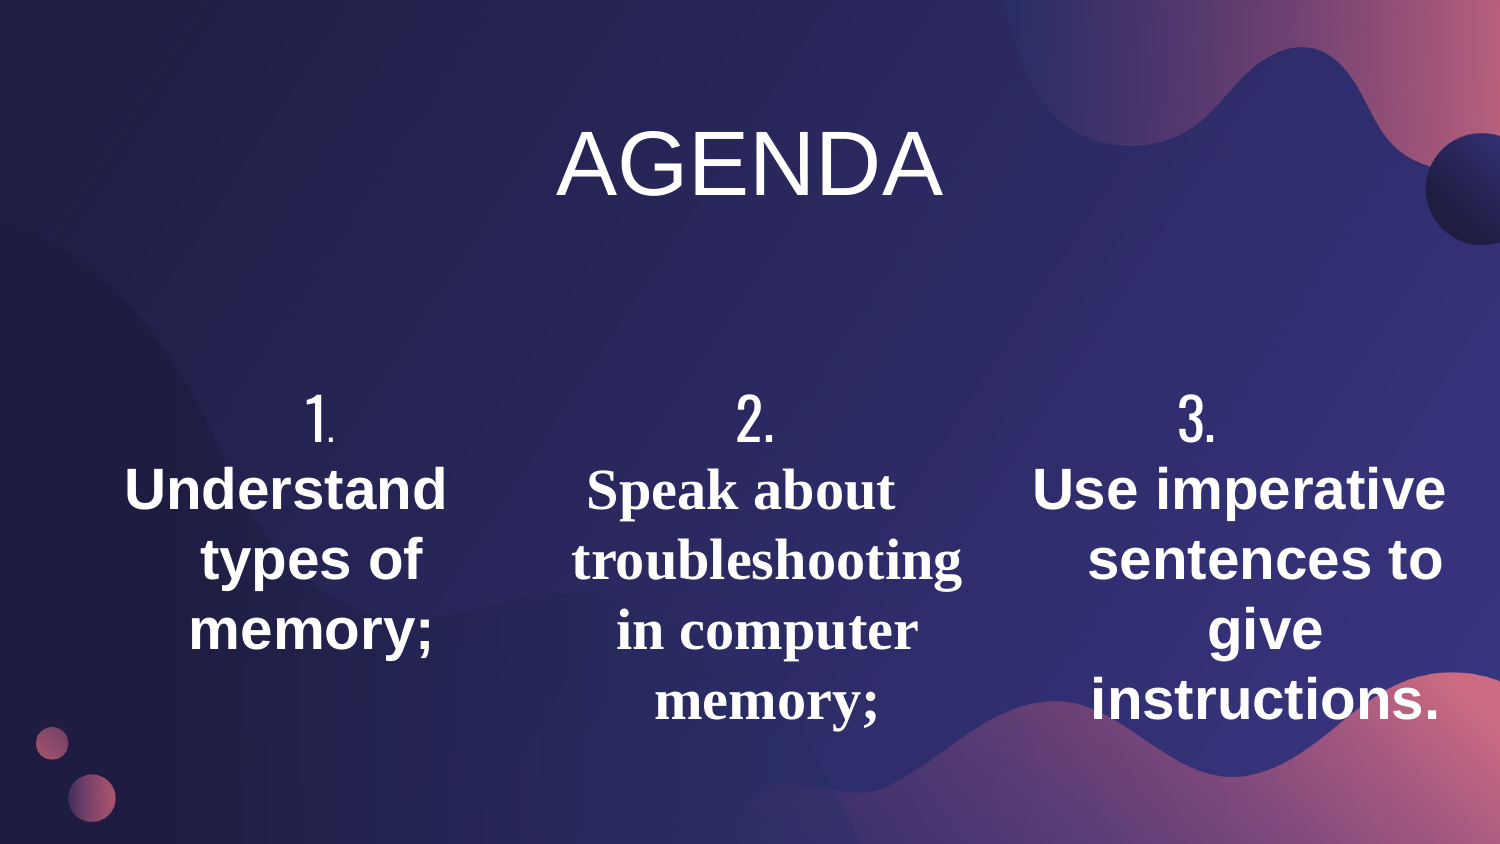

# AGENDA
1.
2.
3.
Speak about troubleshooting in computer memory;

Understand types of memory;
Use imperative sentences to give instructions.